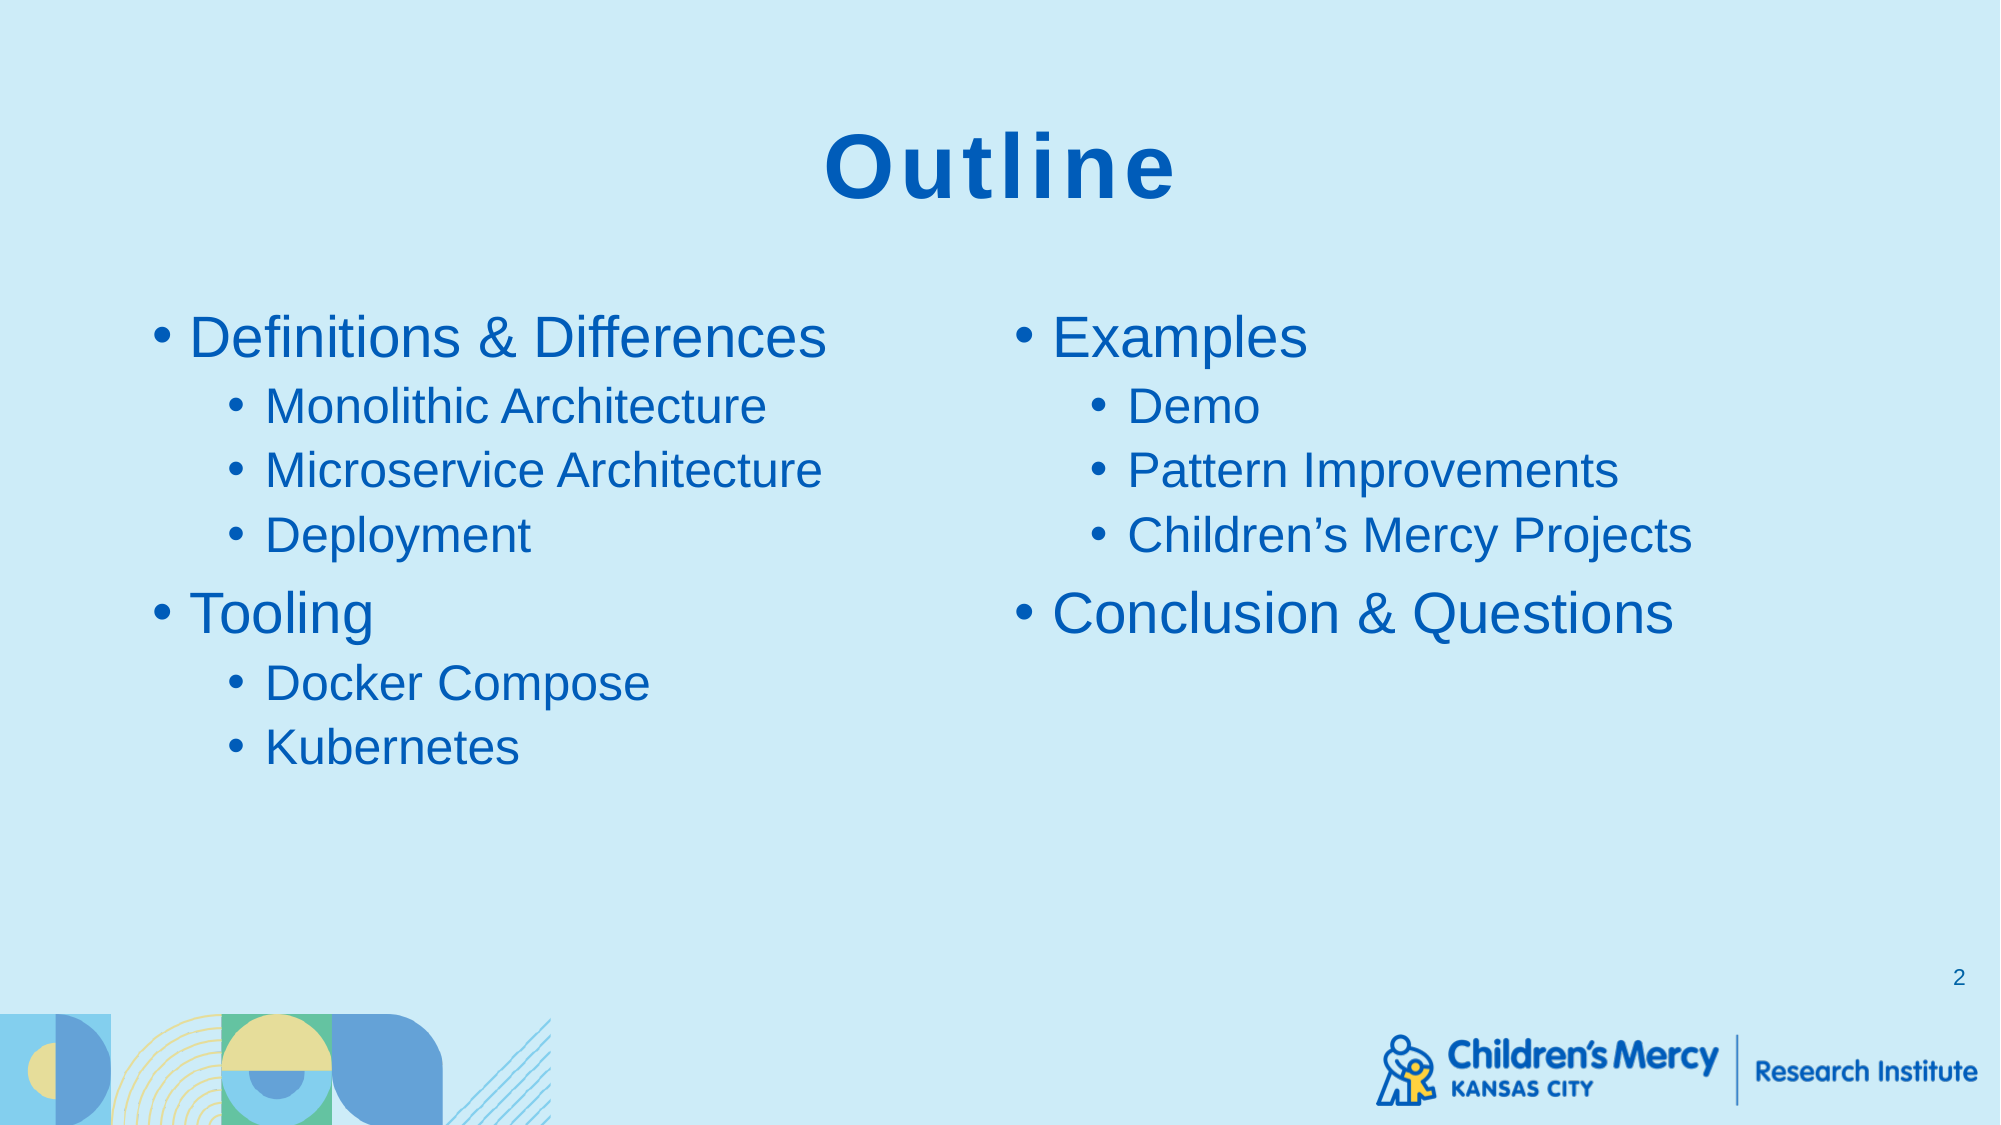

# Outline
Definitions & Differences
Monolithic Architecture
Microservice Architecture
Deployment
Tooling
Docker Compose
Kubernetes
Examples
Demo
Pattern Improvements
Children’s Mercy Projects
Conclusion & Questions
2